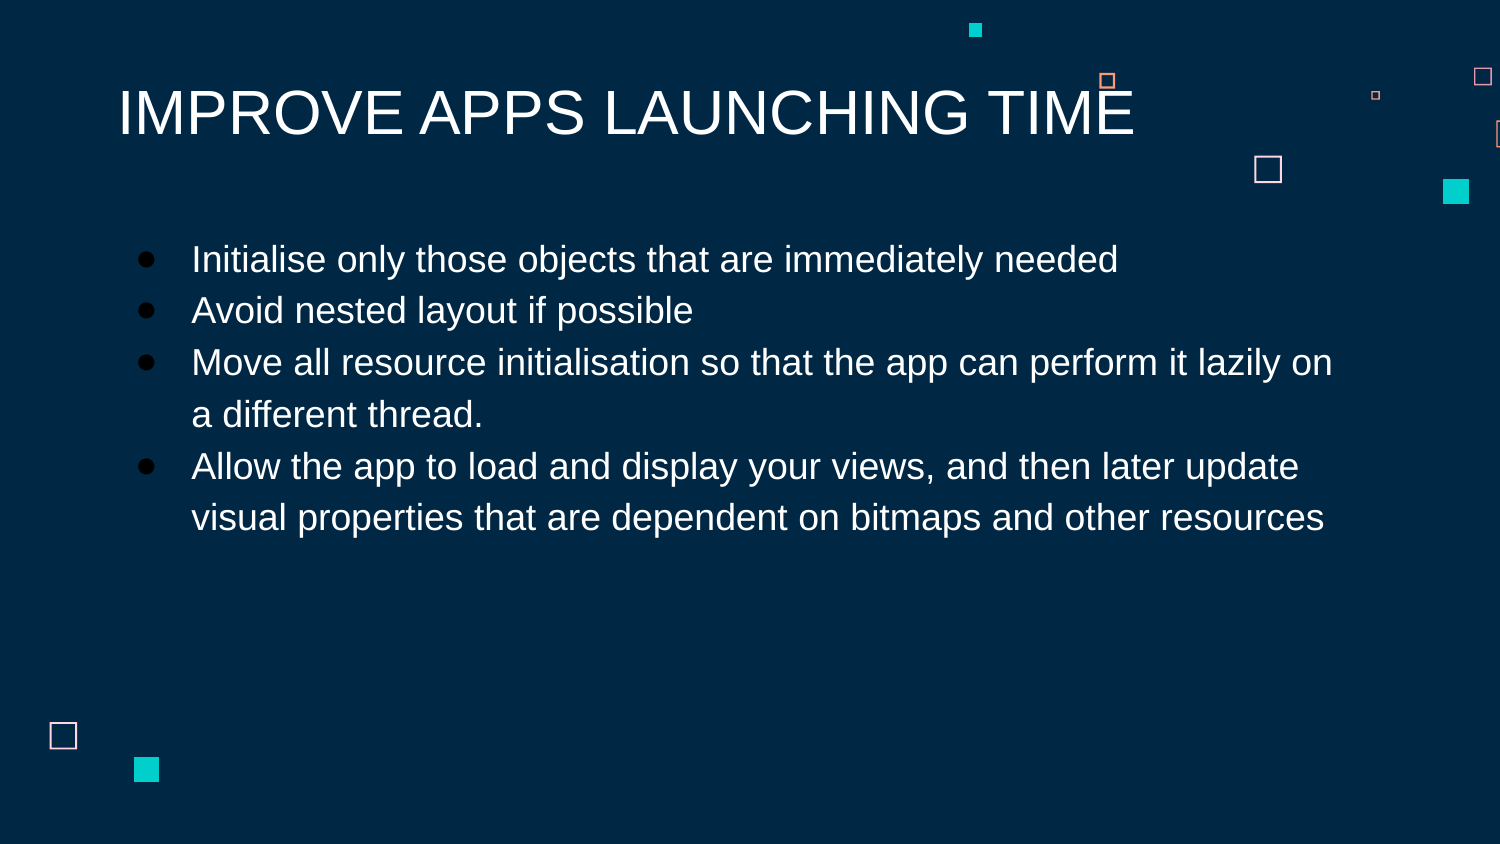

IMPROVE APPS LAUNCHING TIME
Initialise only those objects that are immediately needed
Avoid nested layout if possible
Move all resource initialisation so that the app can perform it lazily on a different thread.
Allow the app to load and display your views, and then later update visual properties that are dependent on bitmaps and other resources